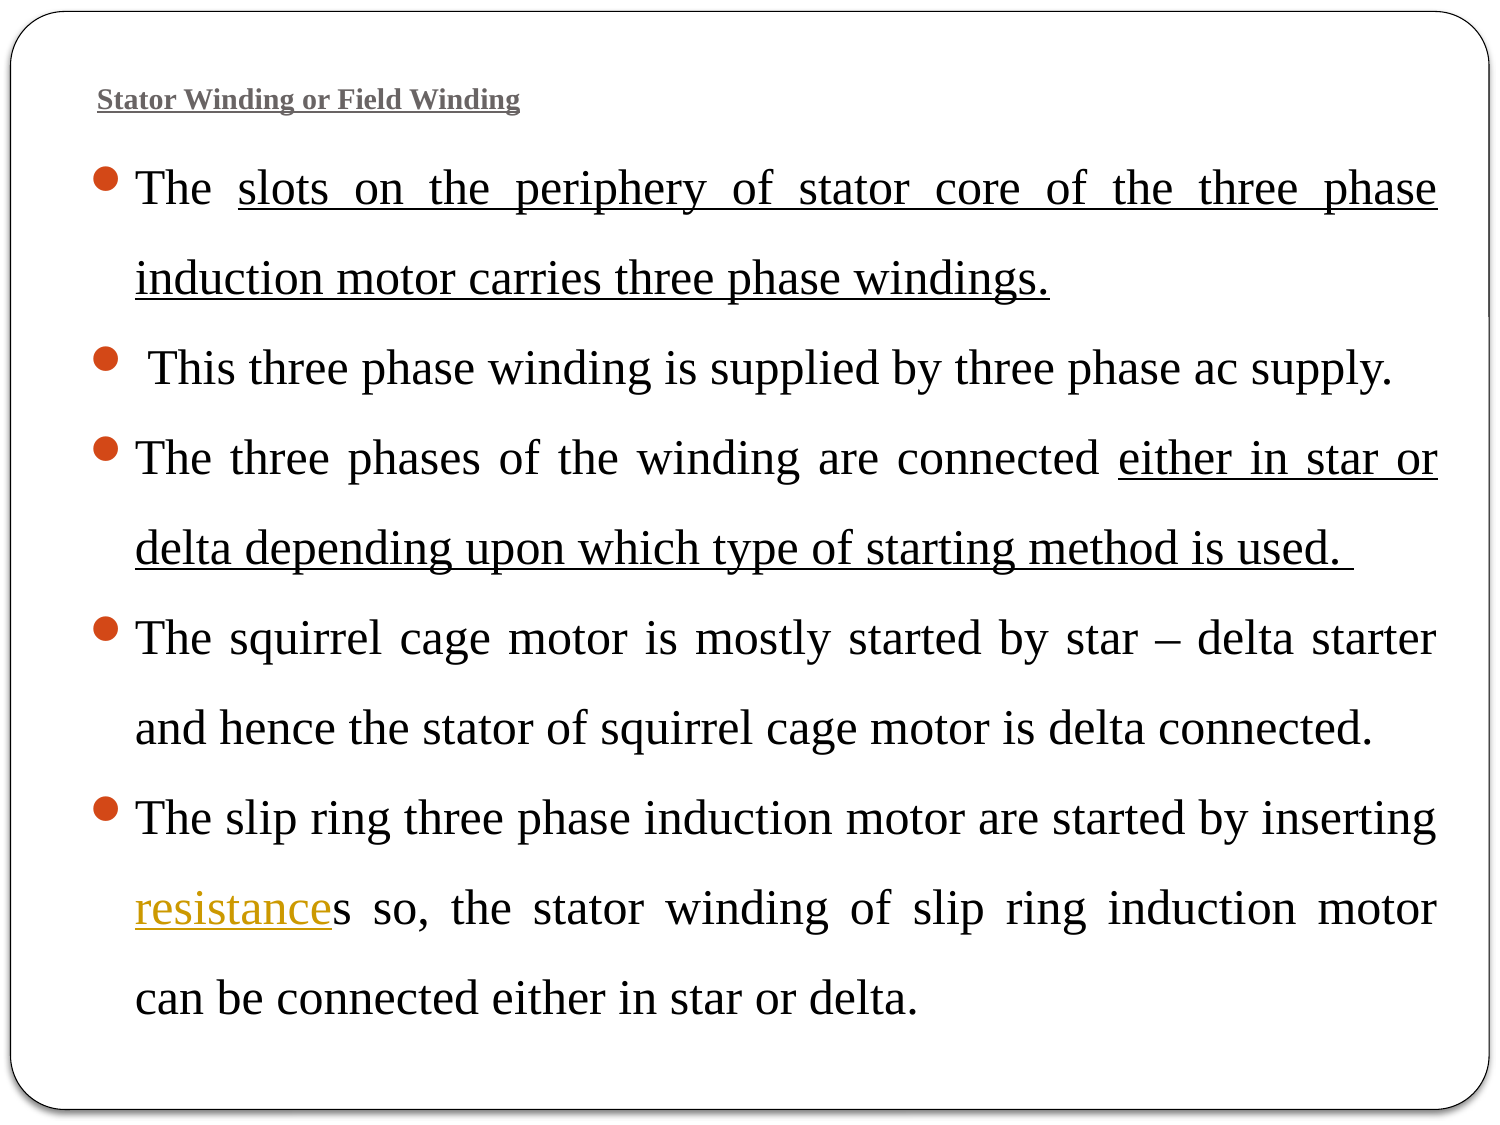

# Stator Winding or Field Winding
The slots on the periphery of stator core of the three phase induction motor carries three phase windings.
 This three phase winding is supplied by three phase ac supply.
The three phases of the winding are connected either in star or delta depending upon which type of starting method is used.
The squirrel cage motor is mostly started by star – delta starter and hence the stator of squirrel cage motor is delta connected.
The slip ring three phase induction motor are started by inserting resistances so, the stator winding of slip ring induction motor can be connected either in star or delta.